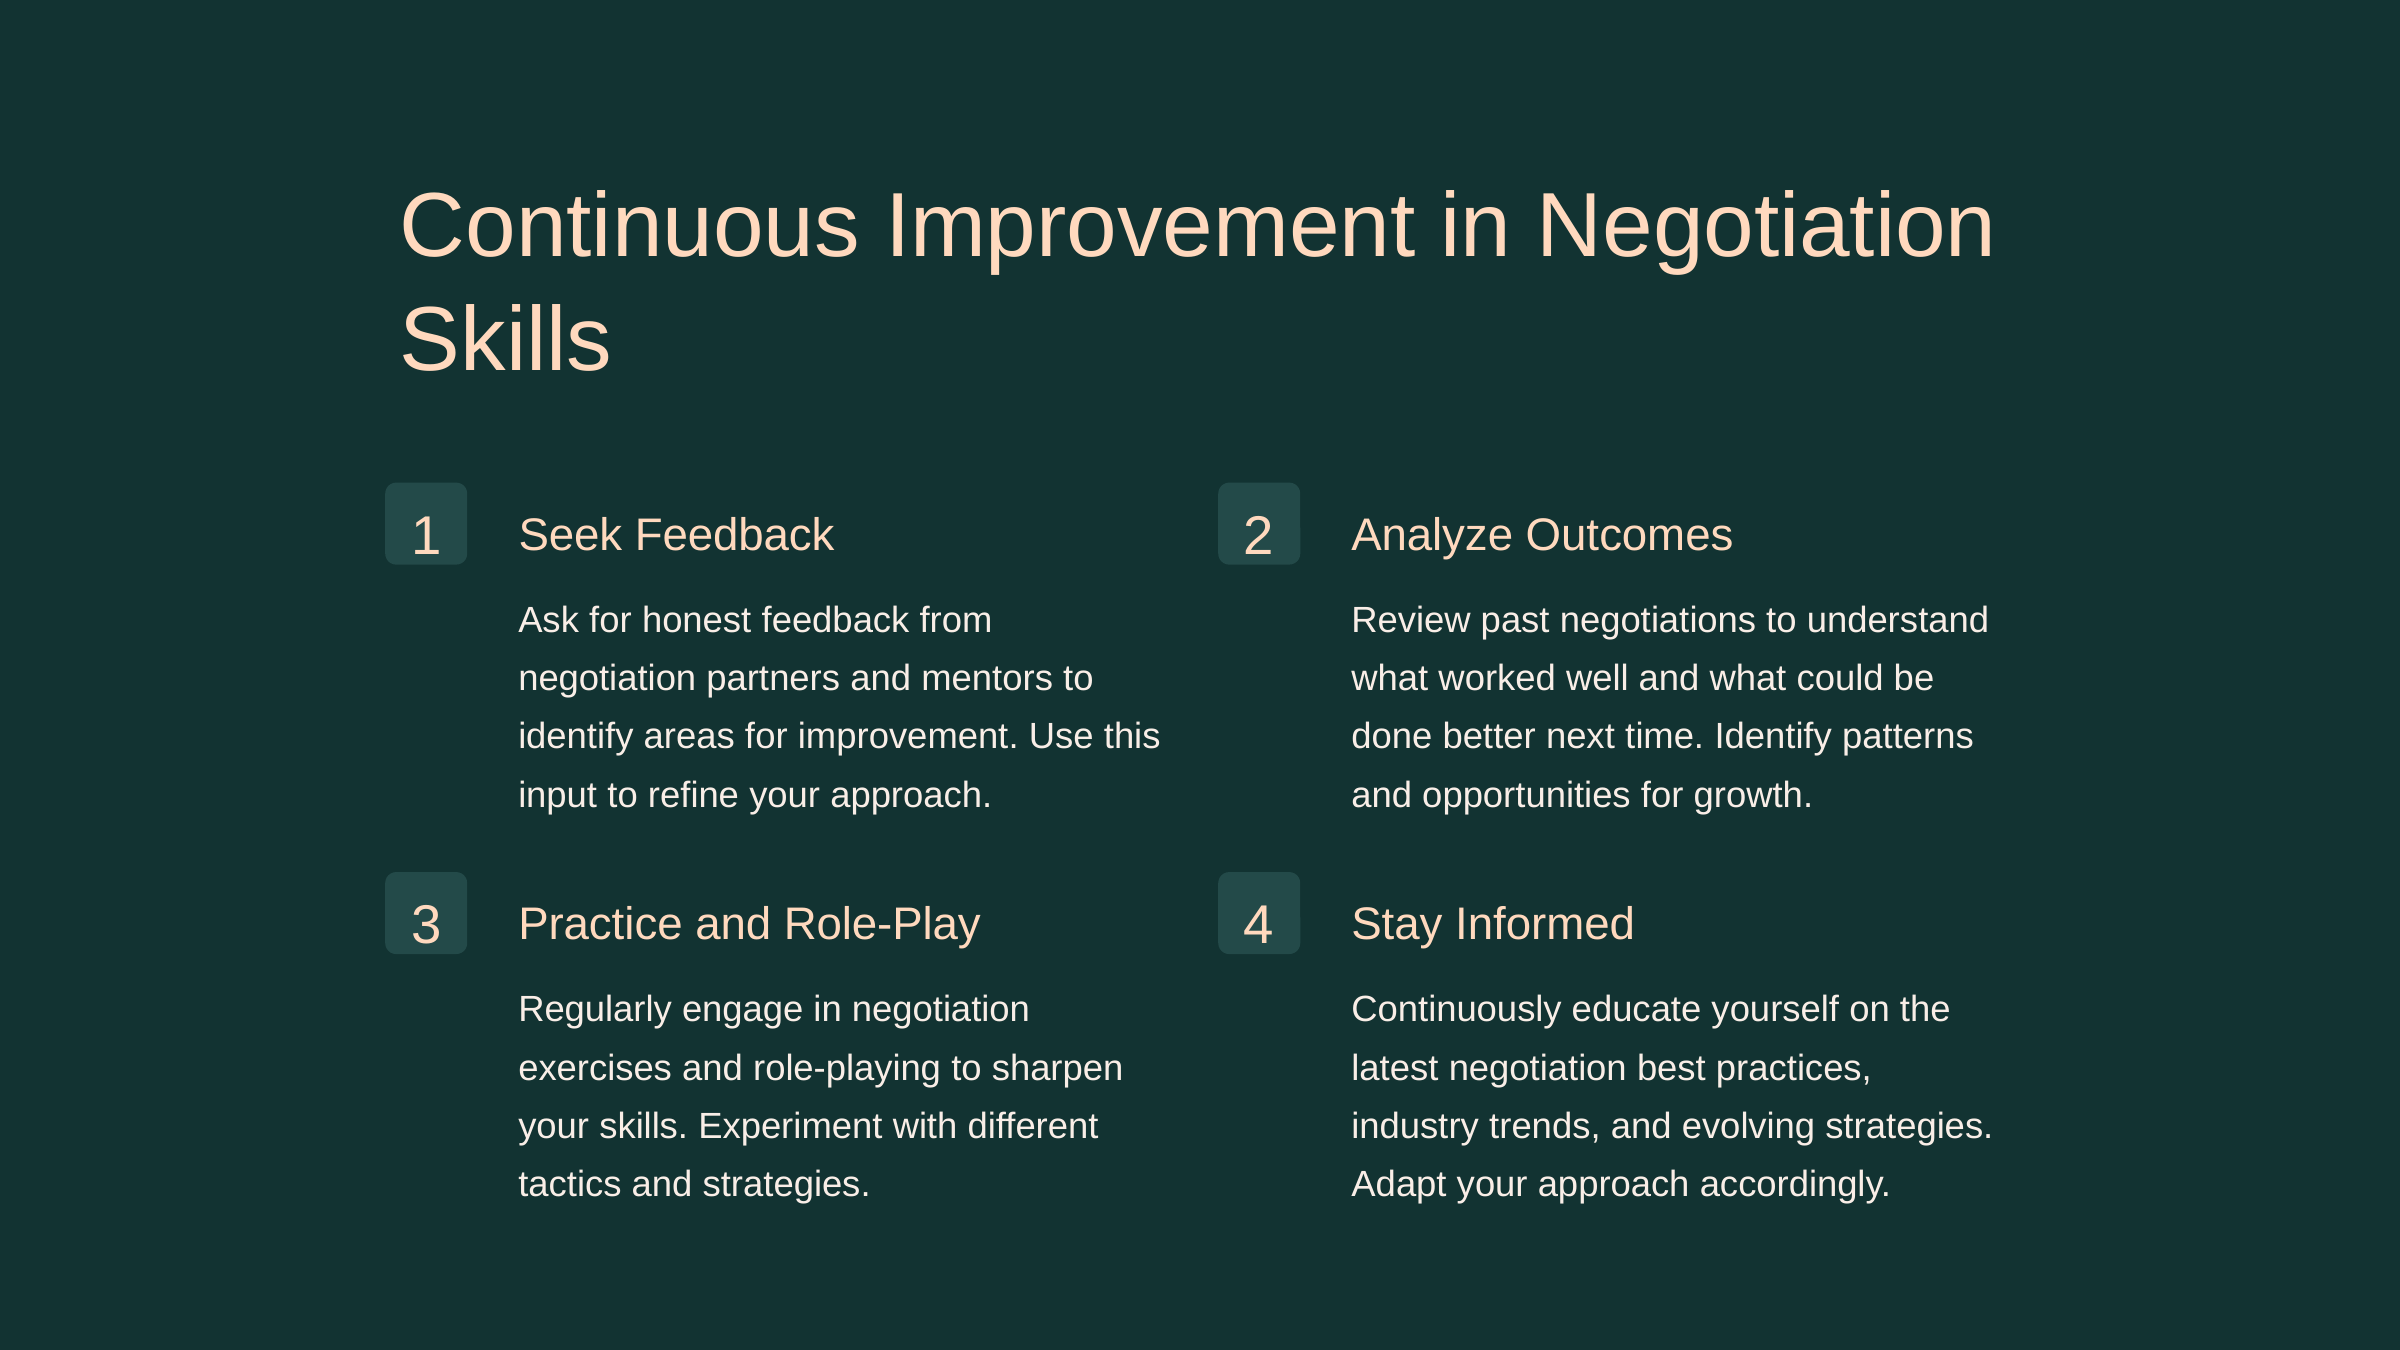

Continuous Improvement in Negotiation Skills

1
2
Seek Feedback
Analyze Outcomes
Ask for honest feedback from negotiation partners and mentors to identify areas for improvement. Use this input to refine your approach.
Review past negotiations to understand what worked well and what could be done better next time. Identify patterns and opportunities for growth.

3
4
Practice and Role-Play
Stay Informed
Regularly engage in negotiation exercises and role-playing to sharpen your skills. Experiment with different tactics and strategies.
Continuously educate yourself on the latest negotiation best practices, industry trends, and evolving strategies. Adapt your approach accordingly.